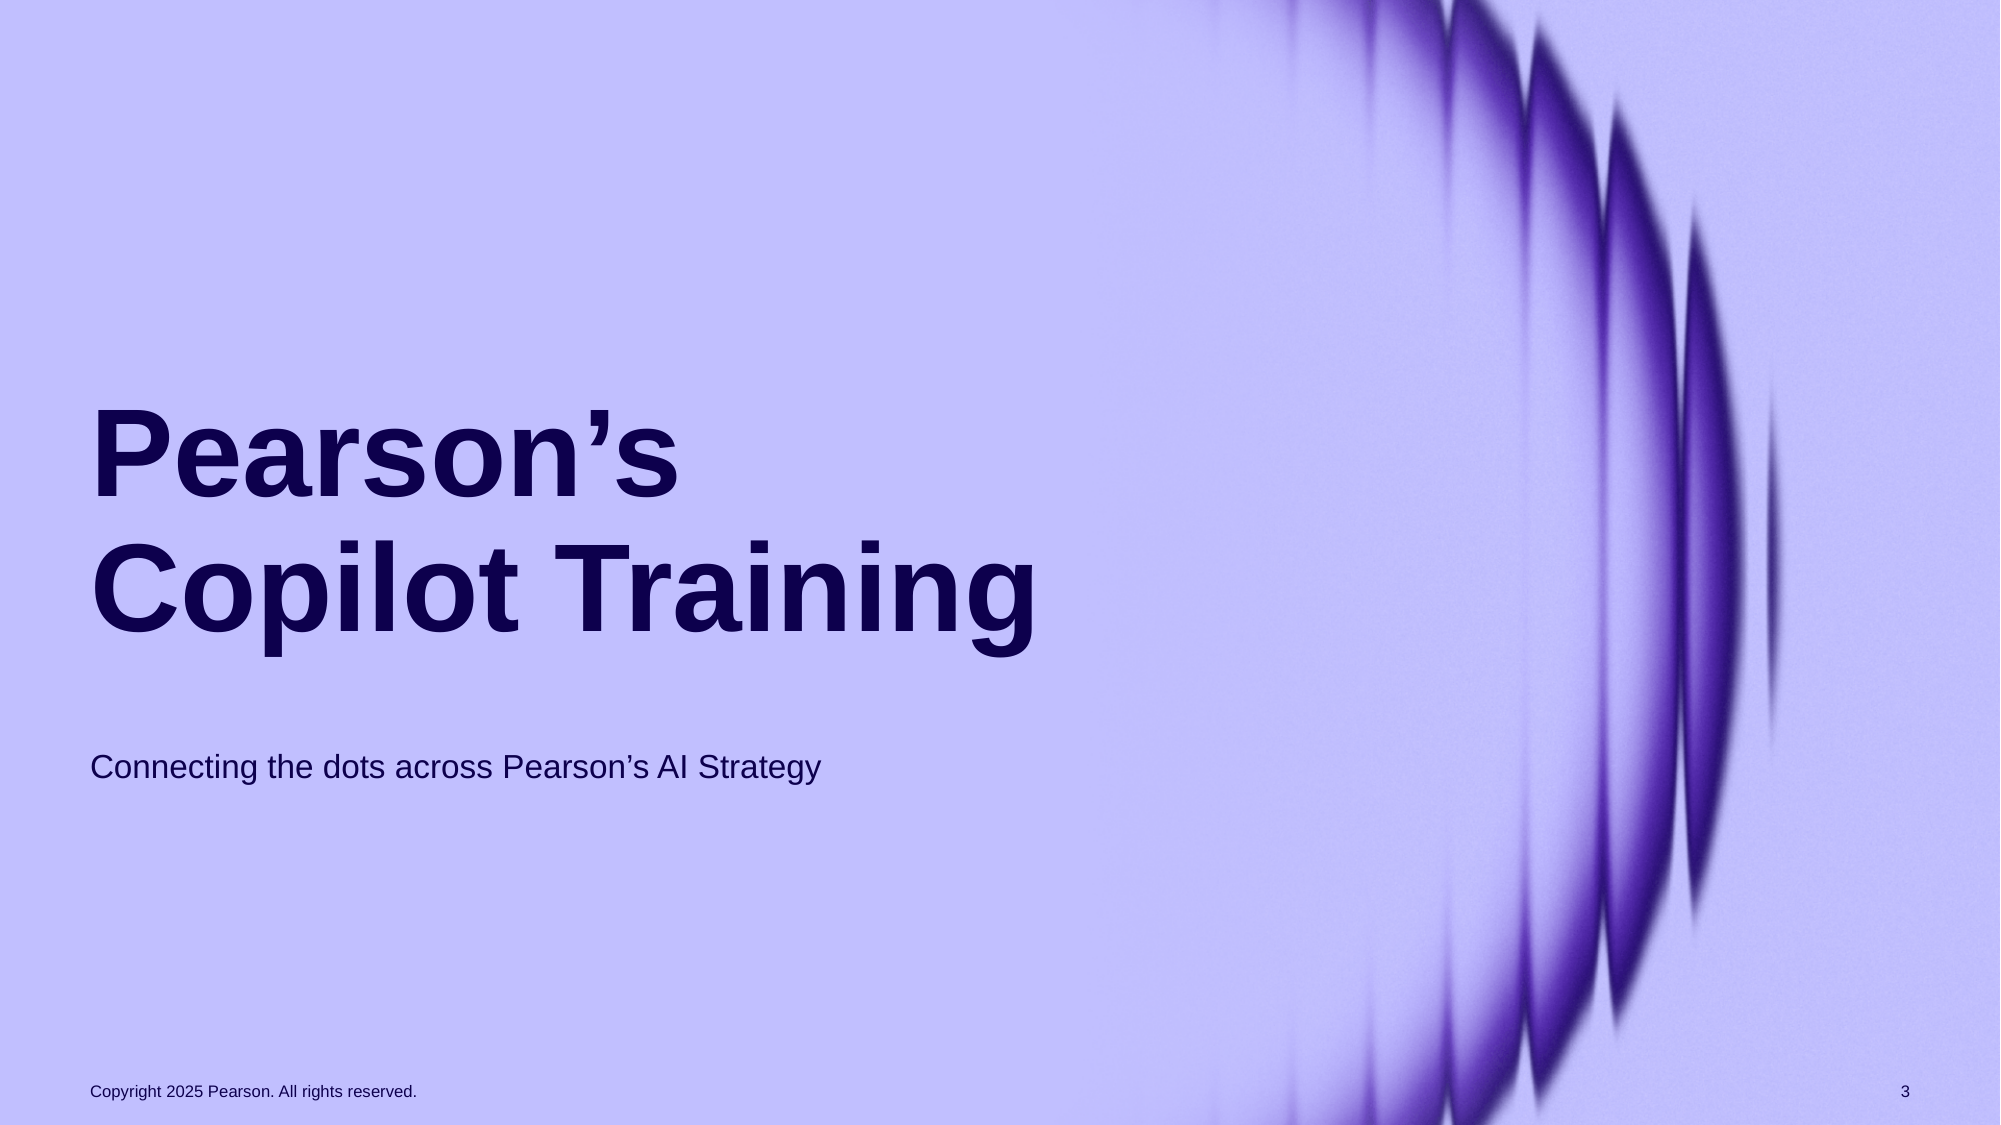

# Pearson’s Copilot Training
Connecting the dots across Pearson’s AI Strategy
Copyright 2025 Pearson. All rights reserved.
3